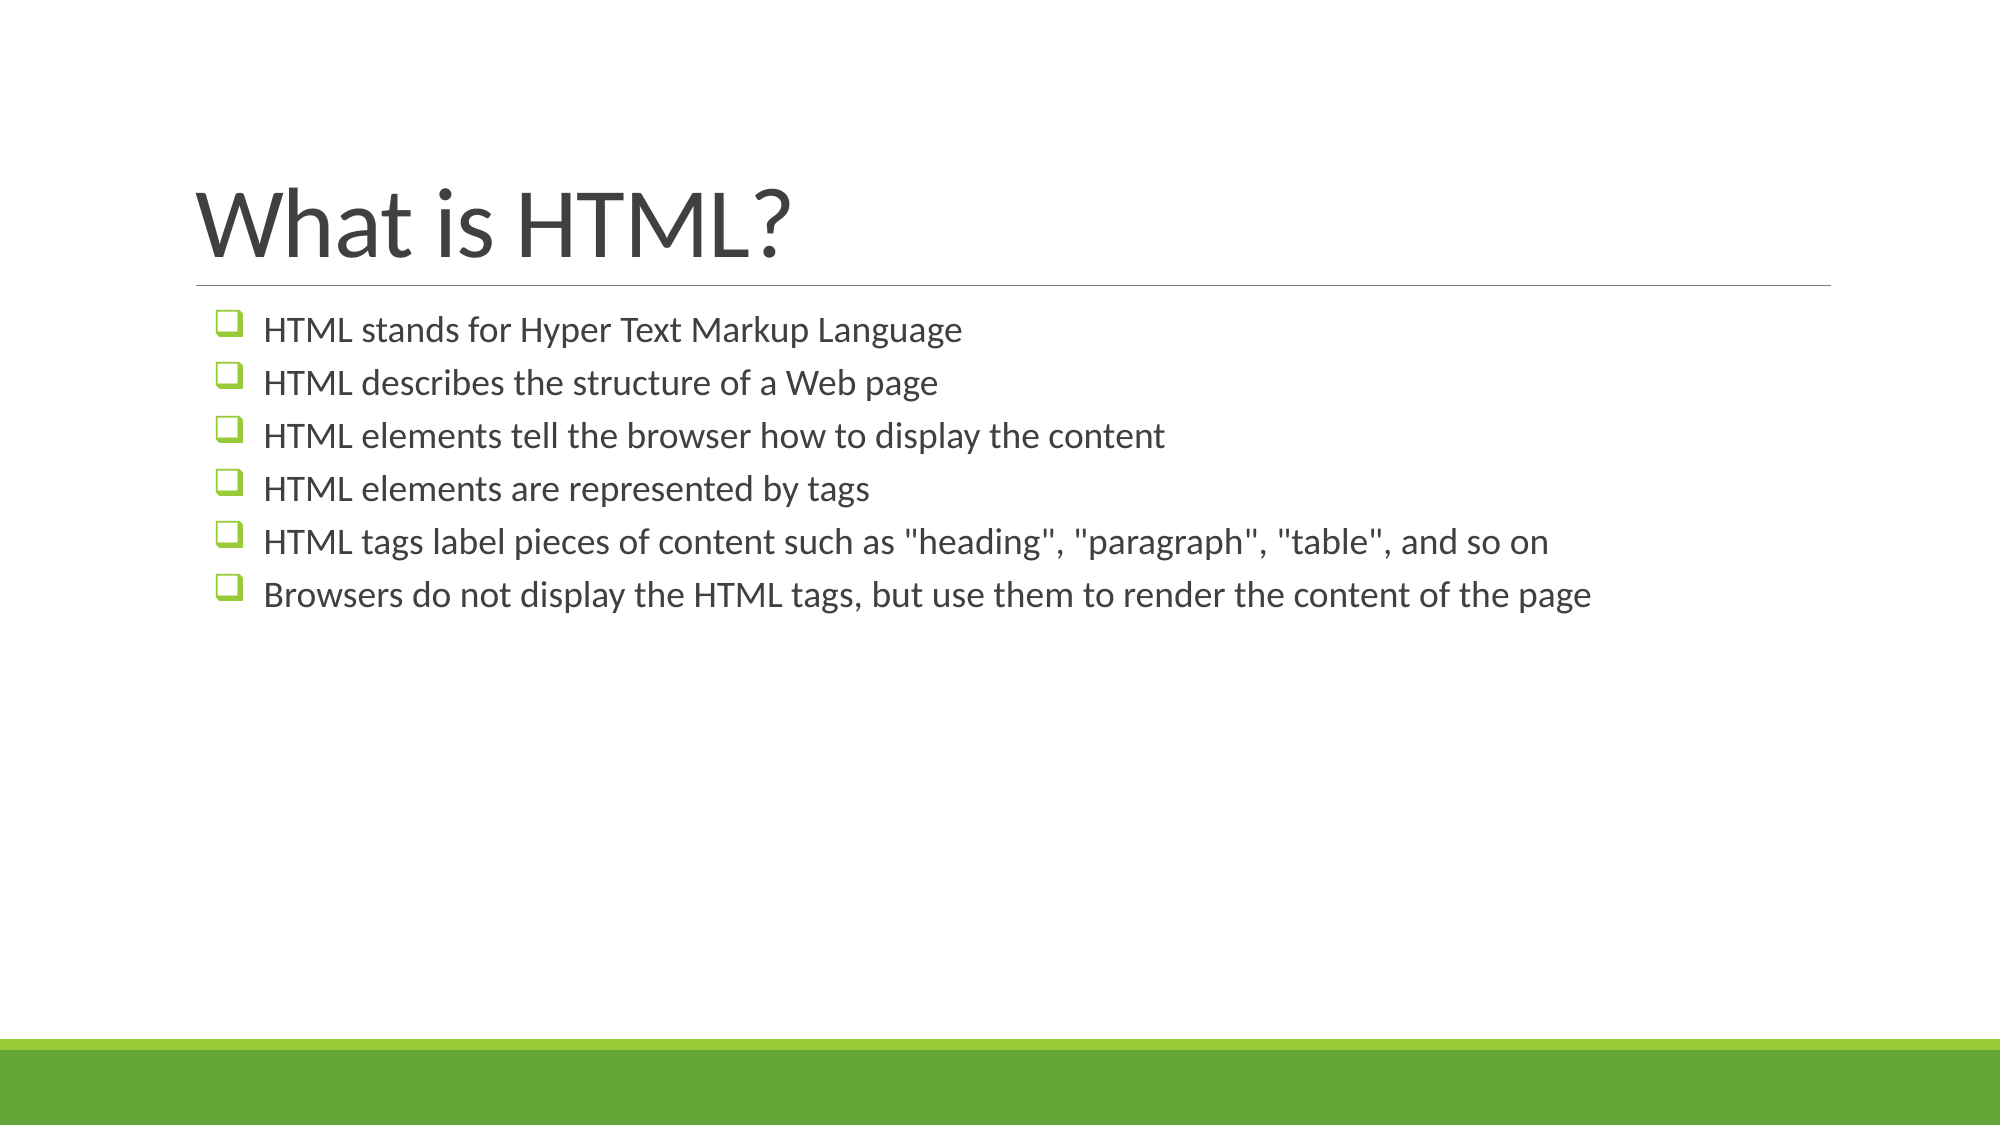

# What is HTML?
  HTML stands for Hyper Text Markup Language
  HTML describes the structure of a Web page
  HTML elements tell the browser how to display the content
  HTML elements are represented by tags
  HTML tags label pieces of content such as "heading", "paragraph", "table", and so on
  Browsers do not display the HTML tags, but use them to render the content of the page